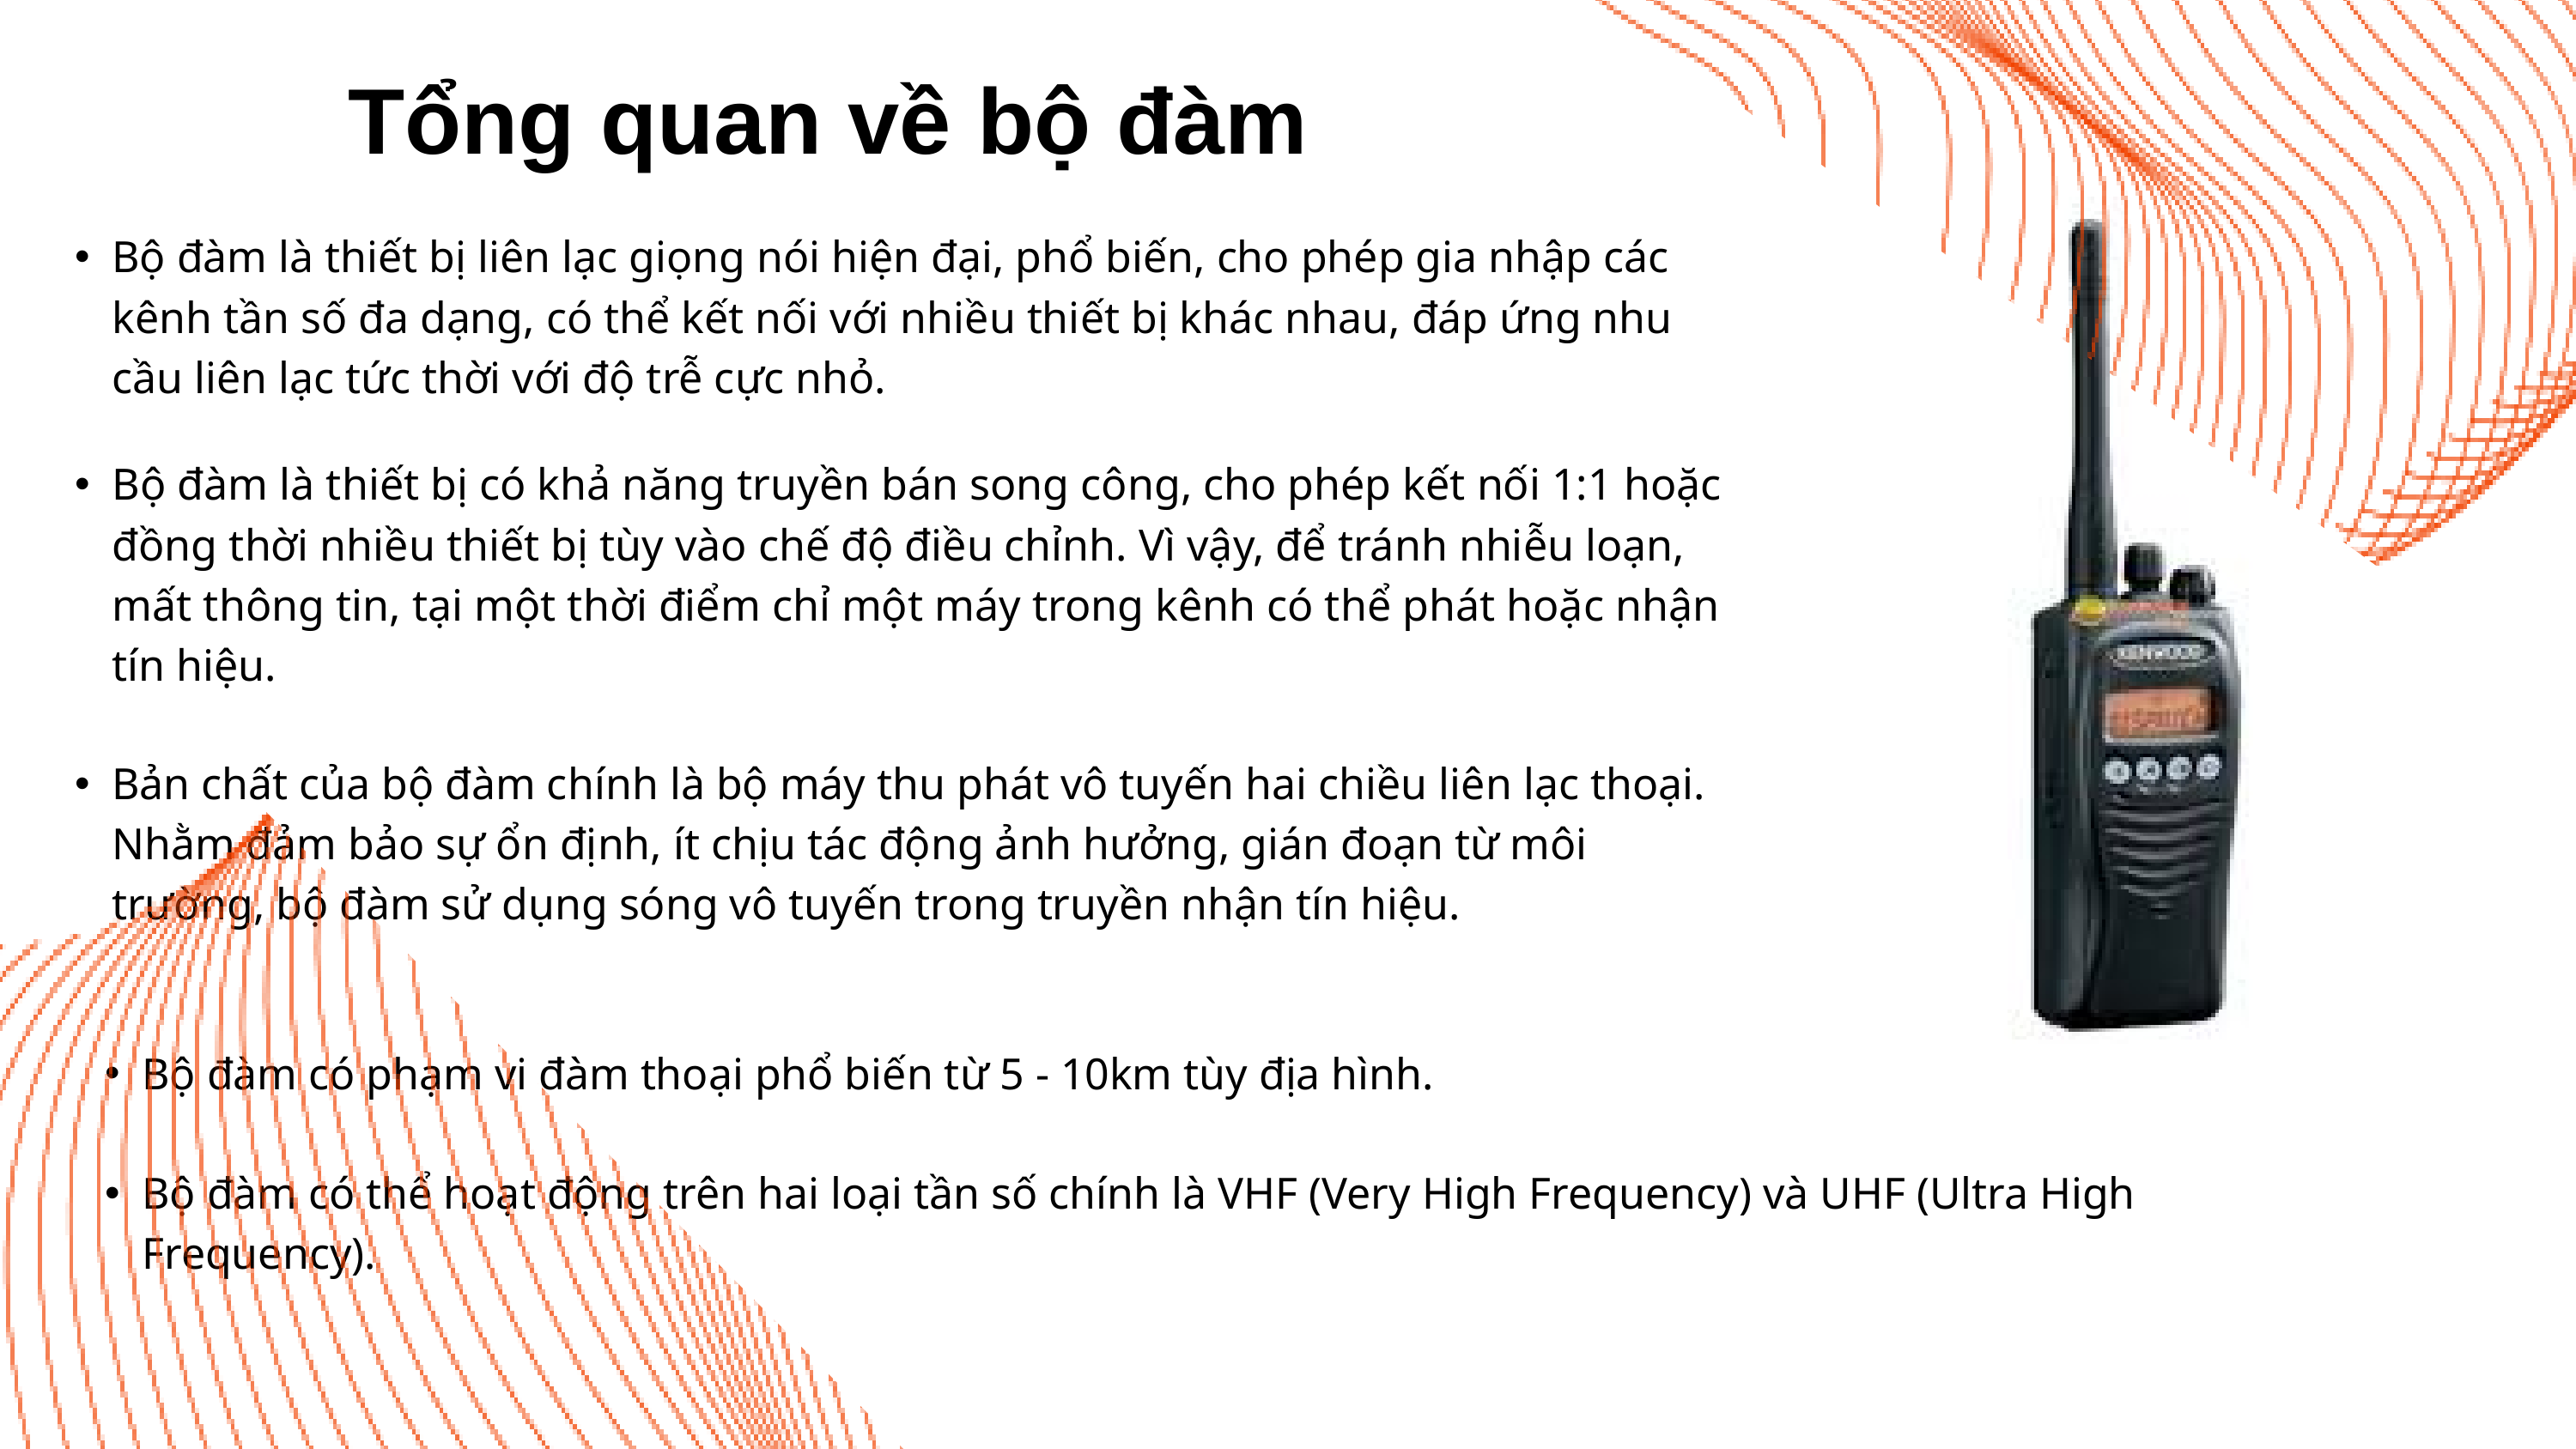

Tổng quan về bộ đàm

Bộ đàm là thiết bị liên lạc giọng nói hiện đại, phổ biến, cho phép gia nhập các kênh tần số đa dạng, có thể kết nối với nhiều thiết bị khác nhau, đáp ứng nhu cầu liên lạc tức thời với độ trễ cực nhỏ.
Bộ đàm là thiết bị có khả năng truyền bán song công, cho phép kết nối 1:1 hoặc đồng thời nhiều thiết bị tùy vào chế độ điều chỉnh. Vì vậy, để tránh nhiễu loạn, mất thông tin, tại một thời điểm chỉ một máy trong kênh có thể phát hoặc nhận tín hiệu.
Bản chất của bộ đàm chính là bộ máy thu phát vô tuyến hai chiều liên lạc thoại. Nhằm đảm bảo sự ổn định, ít chịu tác động ảnh hưởng, gián đoạn từ môi trường, bộ đàm sử dụng sóng vô tuyến trong truyền nhận tín hiệu.

Bộ đàm có phạm vi đàm thoại phổ biến từ 5 - 10km tùy địa hình.

Bộ đàm có thể hoạt động trên hai loại tần số chính là VHF (Very High Frequency) và UHF (Ultra High Frequency).